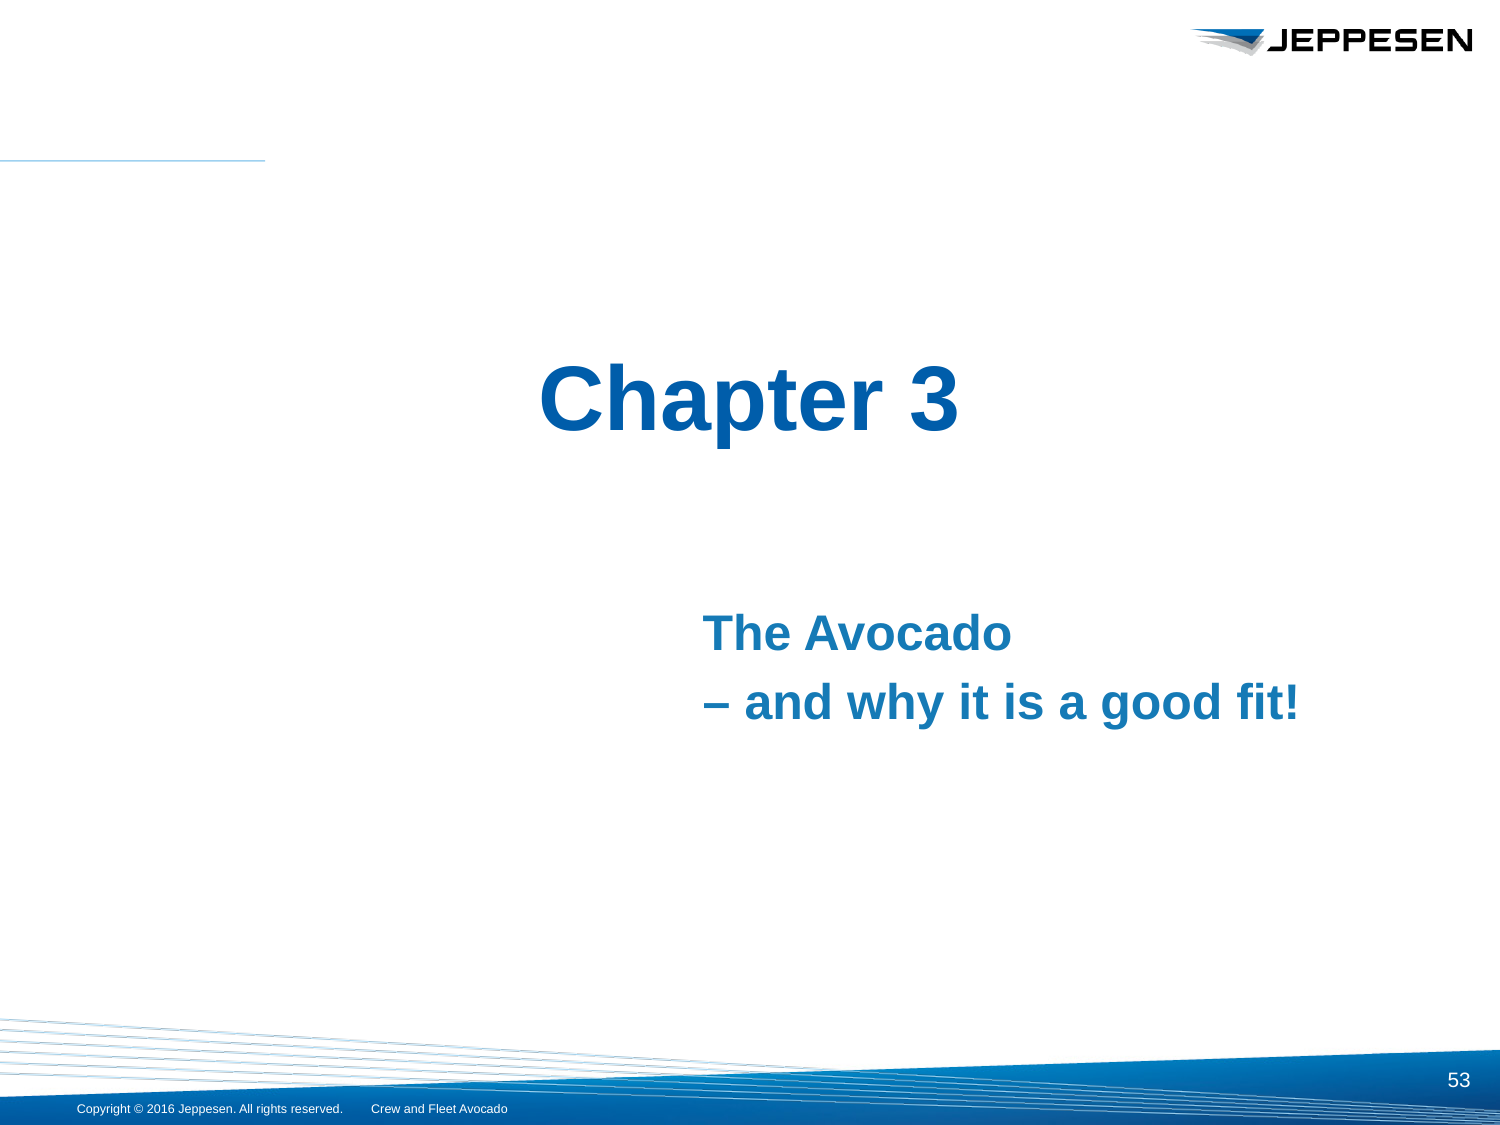

# Chapter 3
The Avocado
– and why it is a good fit!
53